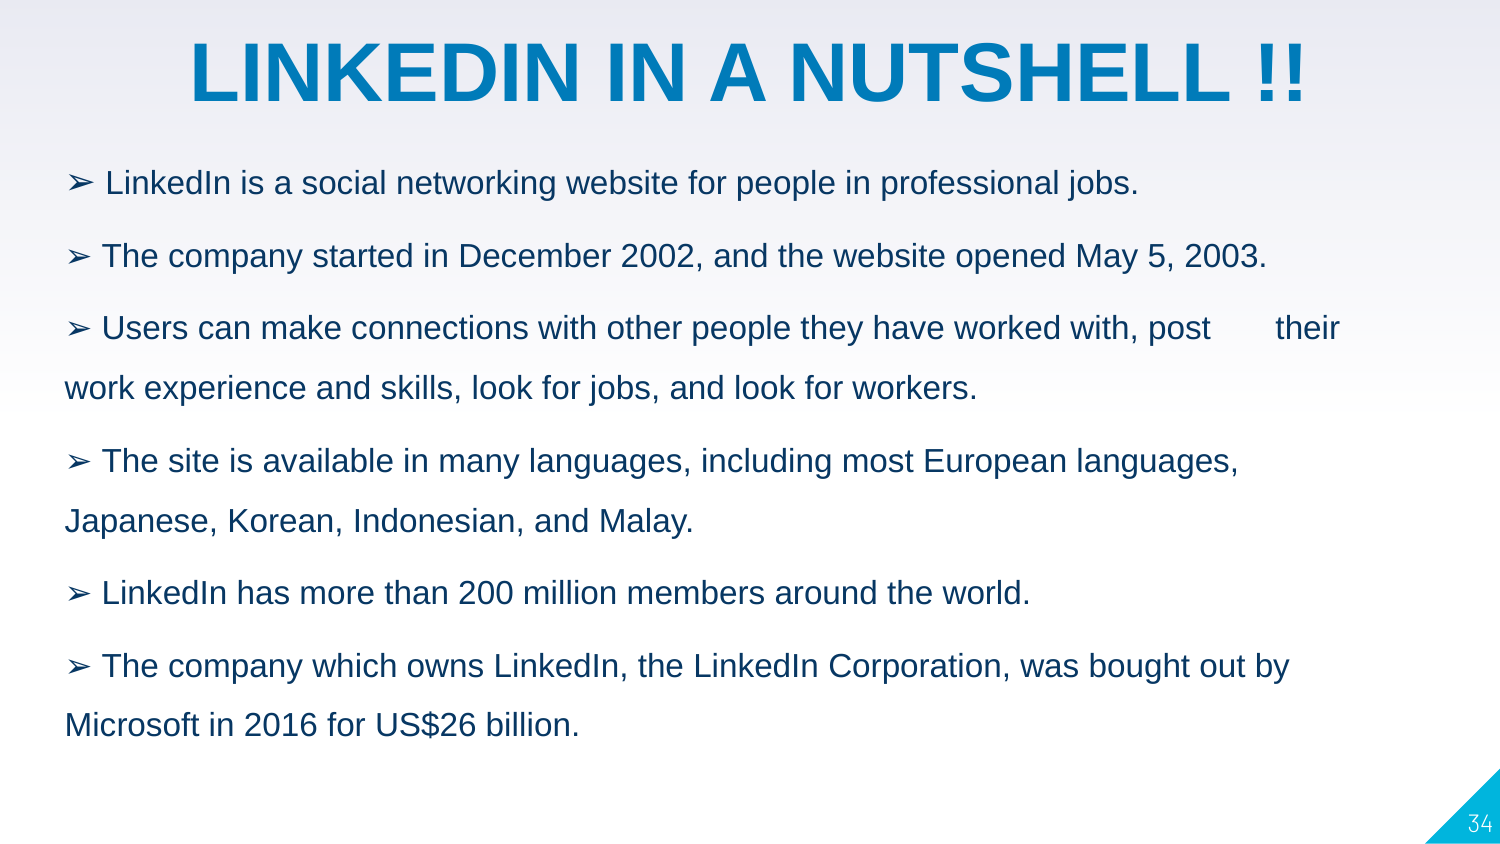

LINKEDIN IN A NUTSHELL !!
➢ LinkedIn is a social networking website for people in professional jobs.
➢ The company started in December 2002, and the website opened May 5, 2003.
➢ Users can make connections with other people they have worked with, post       their work experience and skills, look for jobs, and look for workers.
➢ The site is available in many languages, including most European languages, Japanese, Korean, Indonesian, and Malay.
➢ LinkedIn has more than 200 million members around the world.
➢ The company which owns LinkedIn, the LinkedIn Corporation, was bought out by Microsoft in 2016 for US$26 billion.
34